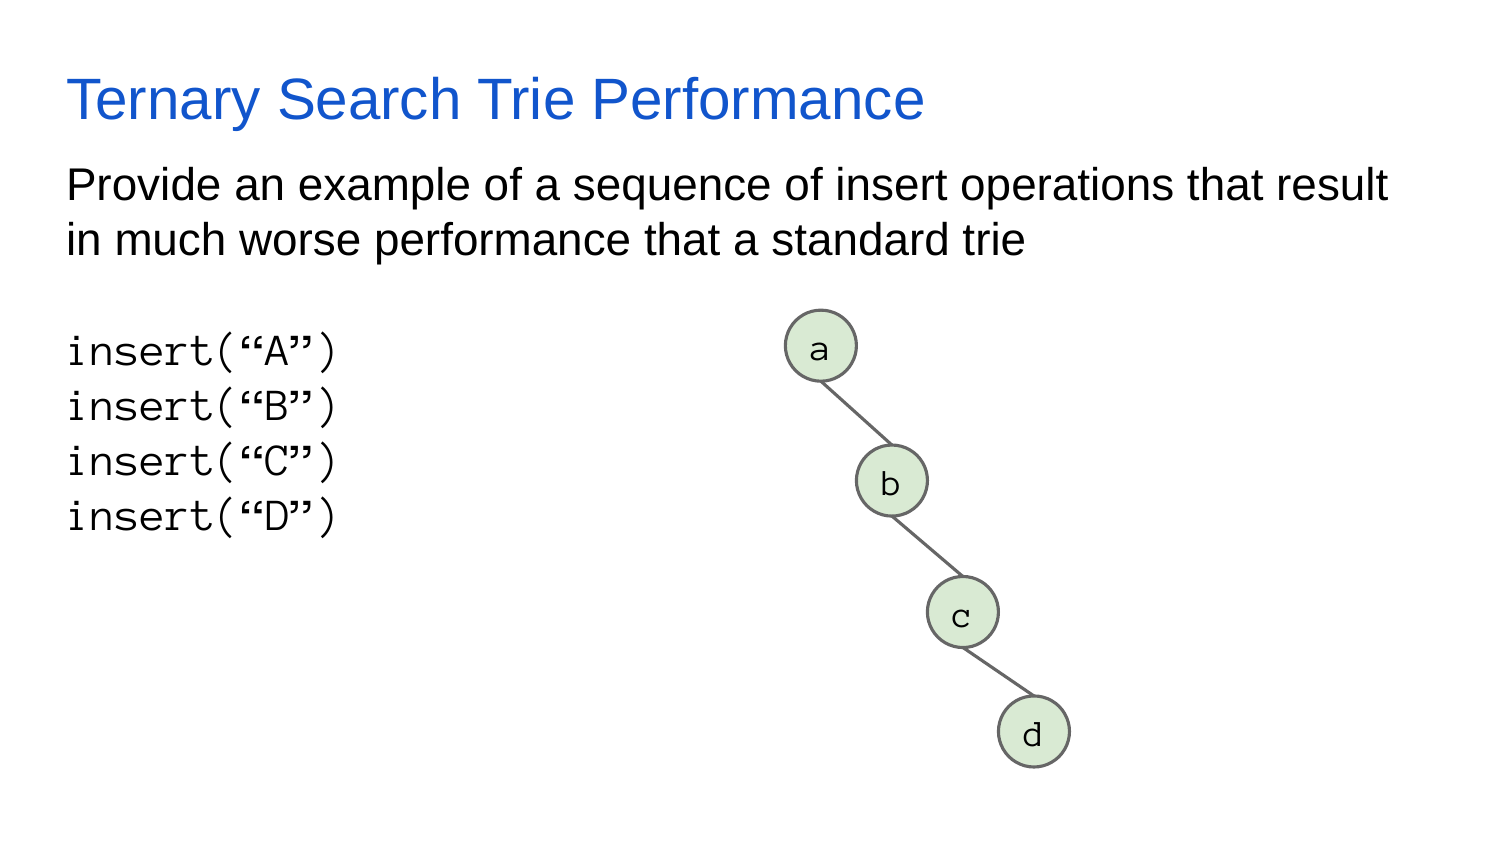

# Ternary Search Trie Performance
Provide an example of a sequence of insert operations that result in much worse performance that a standard trie

insert(“A”)
insert(“B”)
insert(“C”)
insert(“D”)
a
b
c
d